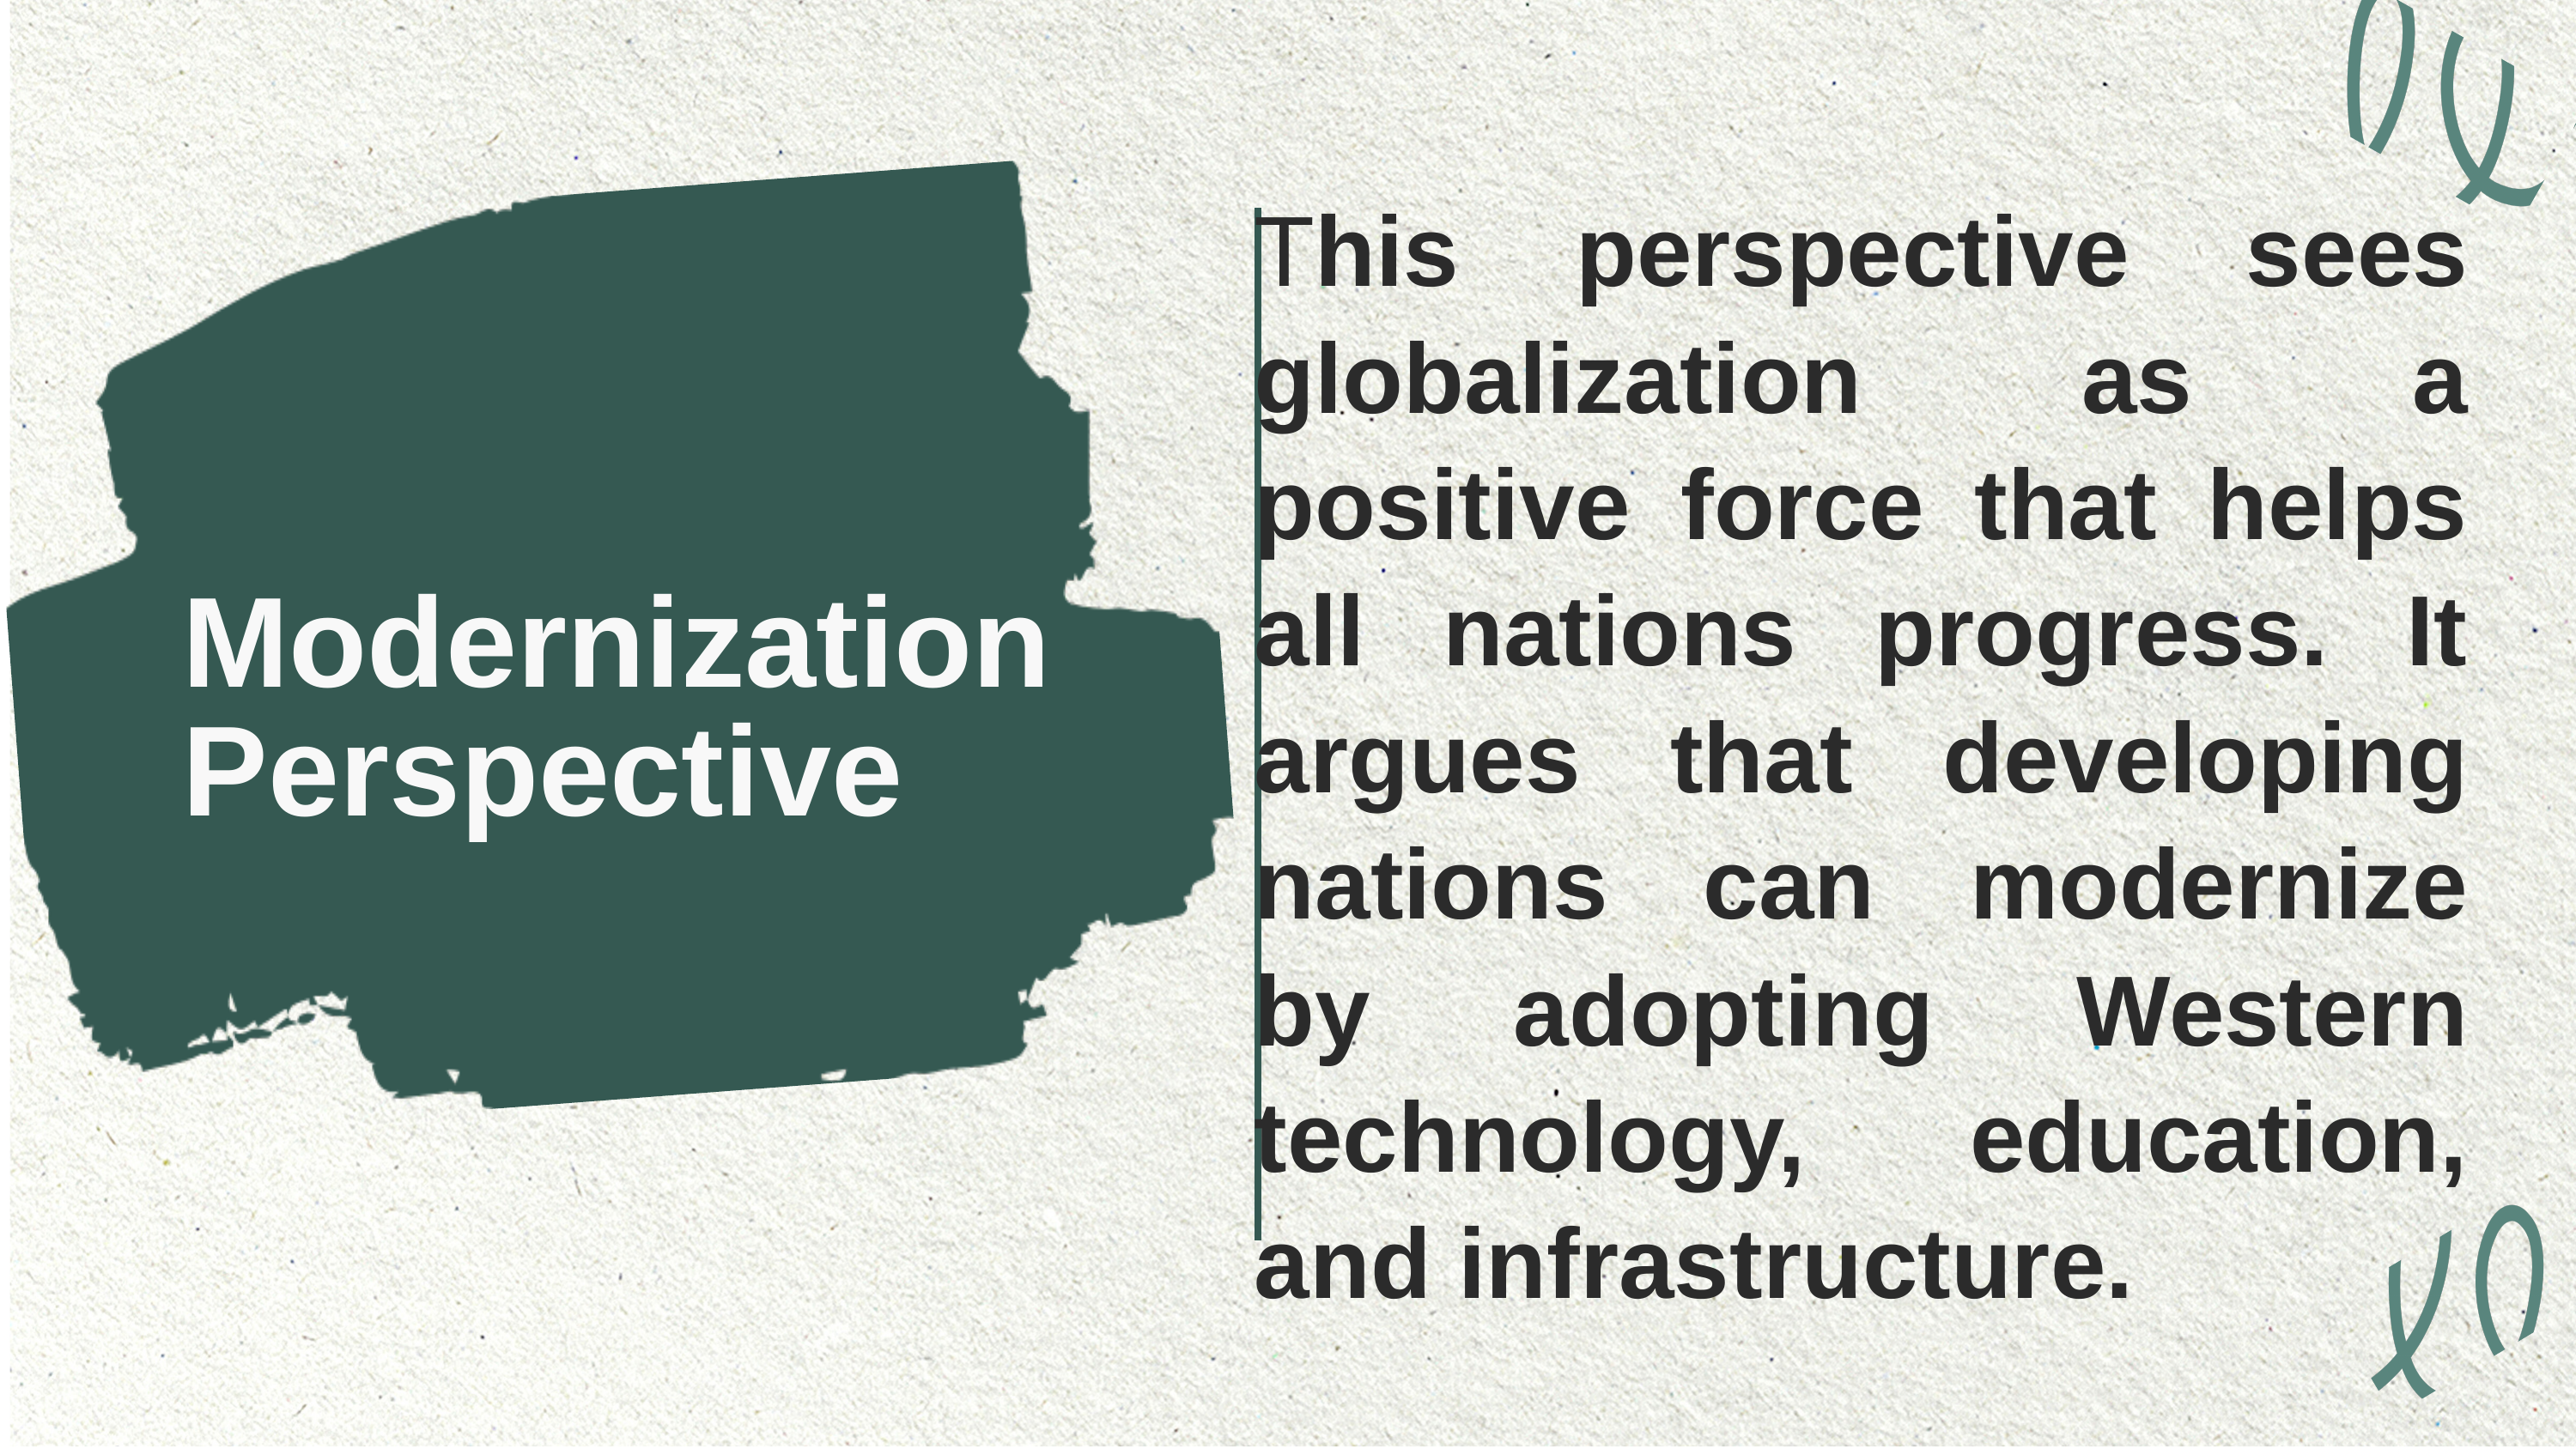

This perspective sees globalization as a positive force that helps all nations progress. It argues that developing nations can modernize by adopting Western technology, education, and infrastructure.

Modernization Perspective